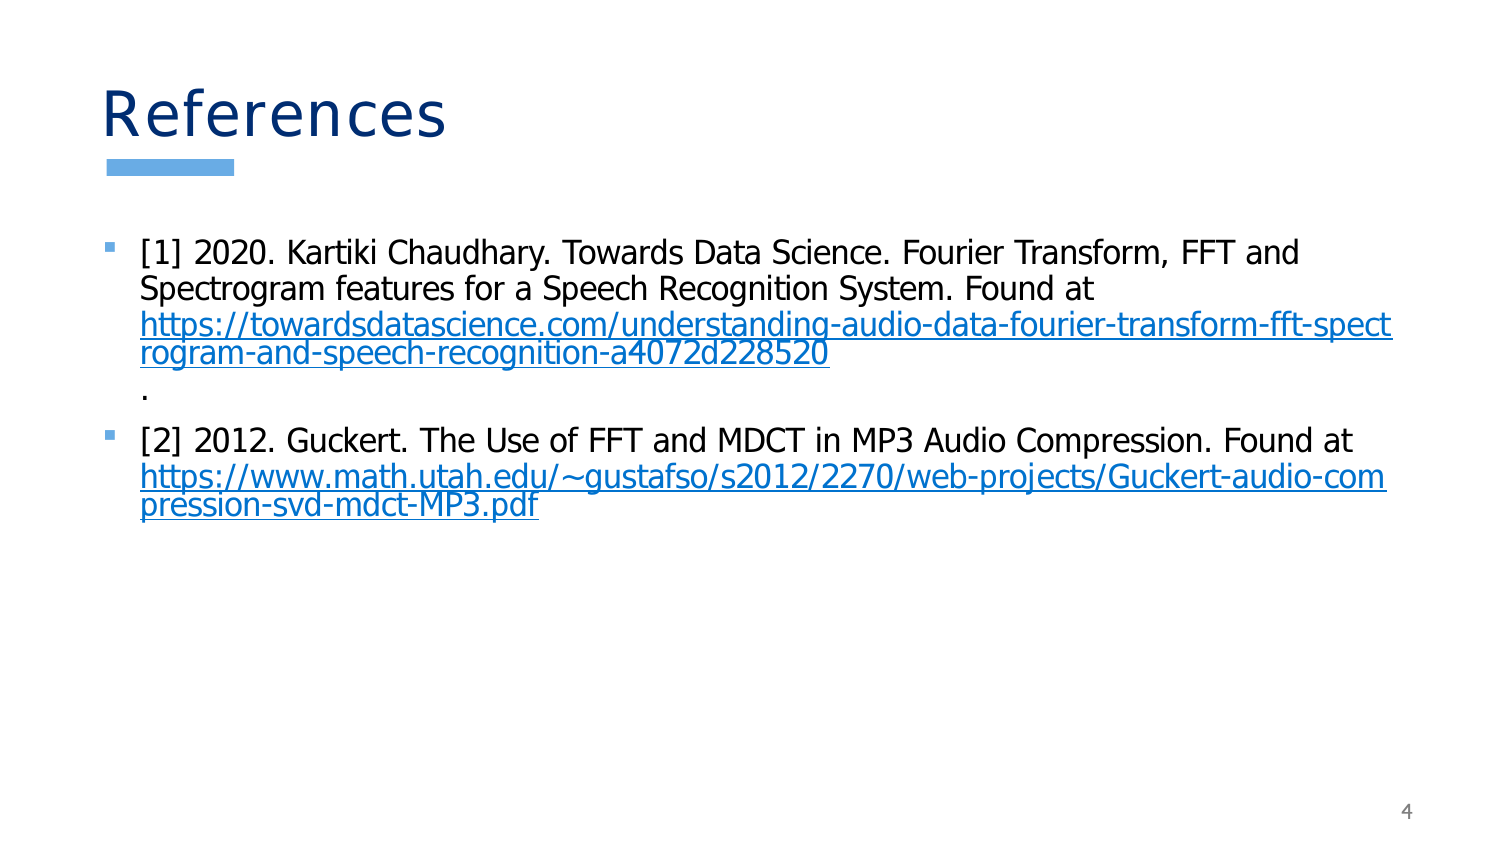

# References
[1] 2020. Kartiki Chaudhary. Towards Data Science. Fourier Transform, FFT and Spectrogram features for a Speech Recognition System. Found at https://towardsdatascience.com/understanding-audio-data-fourier-transform-fft-spectrogram-and-speech-recognition-a4072d228520.
[2] 2012. Guckert. The Use of FFT and MDCT in MP3 Audio Compression. Found at https://www.math.utah.edu/~gustafso/s2012/2270/web-projects/Guckert-audio-compression-svd-mdct-MP3.pdf